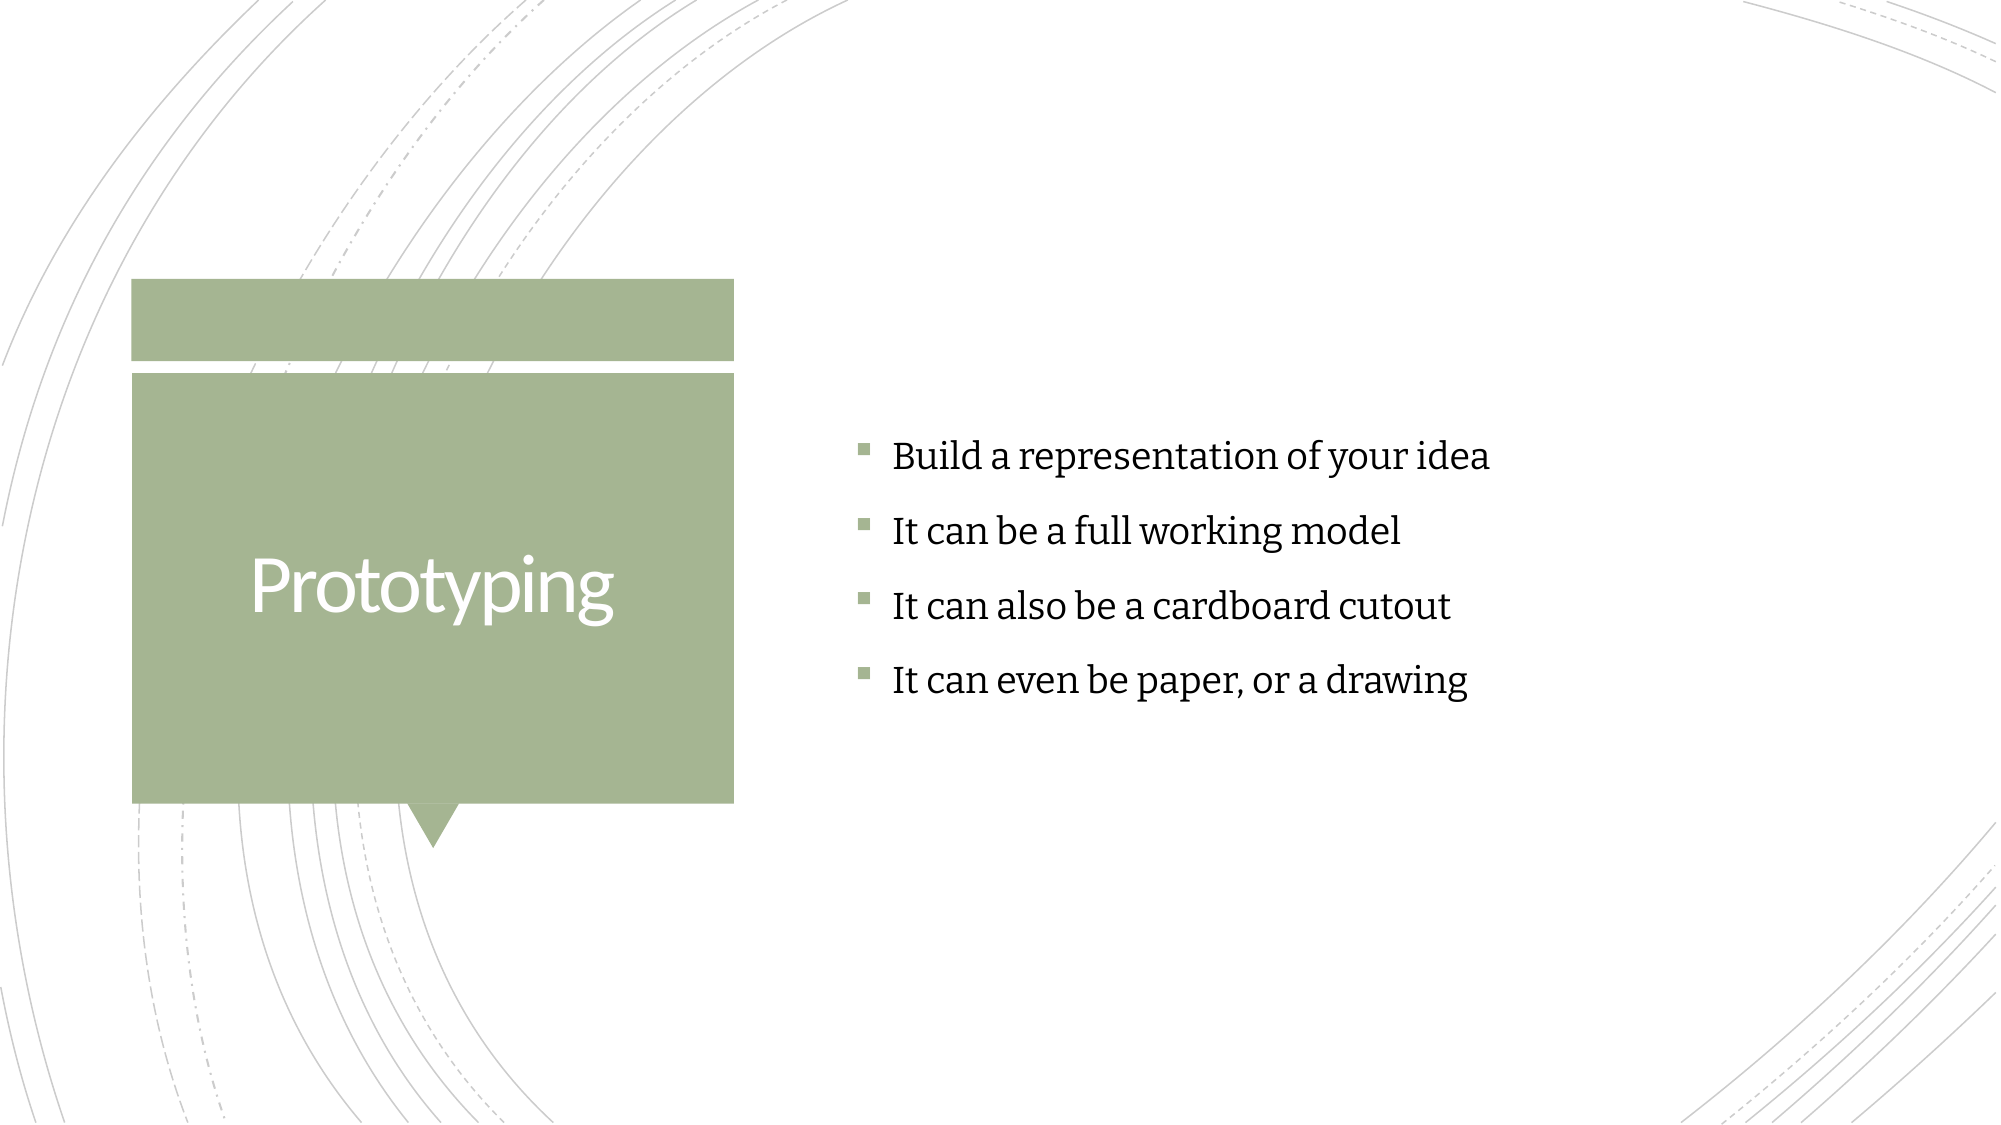

Build a representation of your idea
It can be a full working model
It can also be a cardboard cutout
It can even be paper, or a drawing
# Prototyping